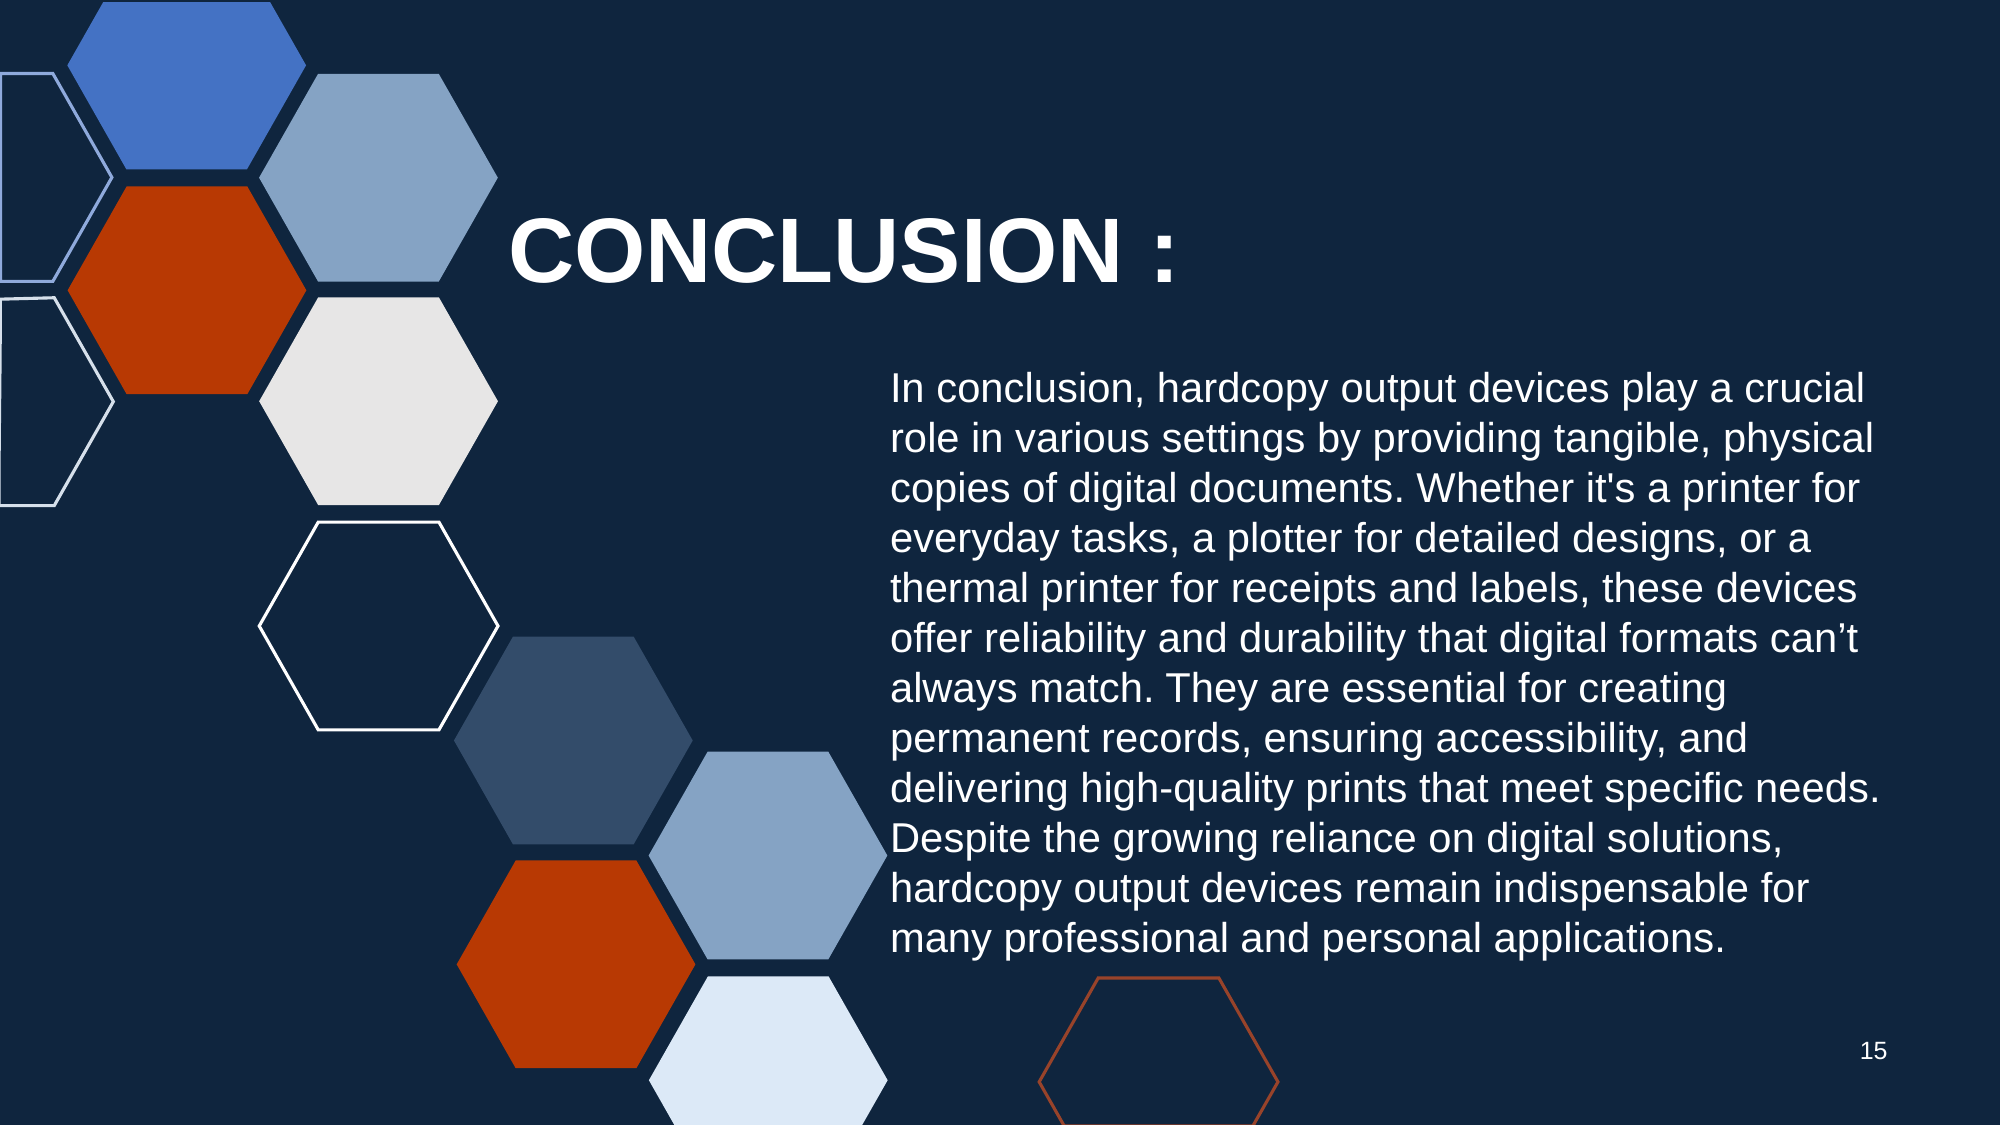

# CONCLUSION :
In conclusion, hardcopy output devices play a crucial role in various settings by providing tangible, physical copies of digital documents. Whether it's a printer for everyday tasks, a plotter for detailed designs, or a thermal printer for receipts and labels, these devices offer reliability and durability that digital formats can’t always match. They are essential for creating permanent records, ensuring accessibility, and delivering high-quality prints that meet specific needs. Despite the growing reliance on digital solutions, hardcopy output devices remain indispensable for many professional and personal applications.
15